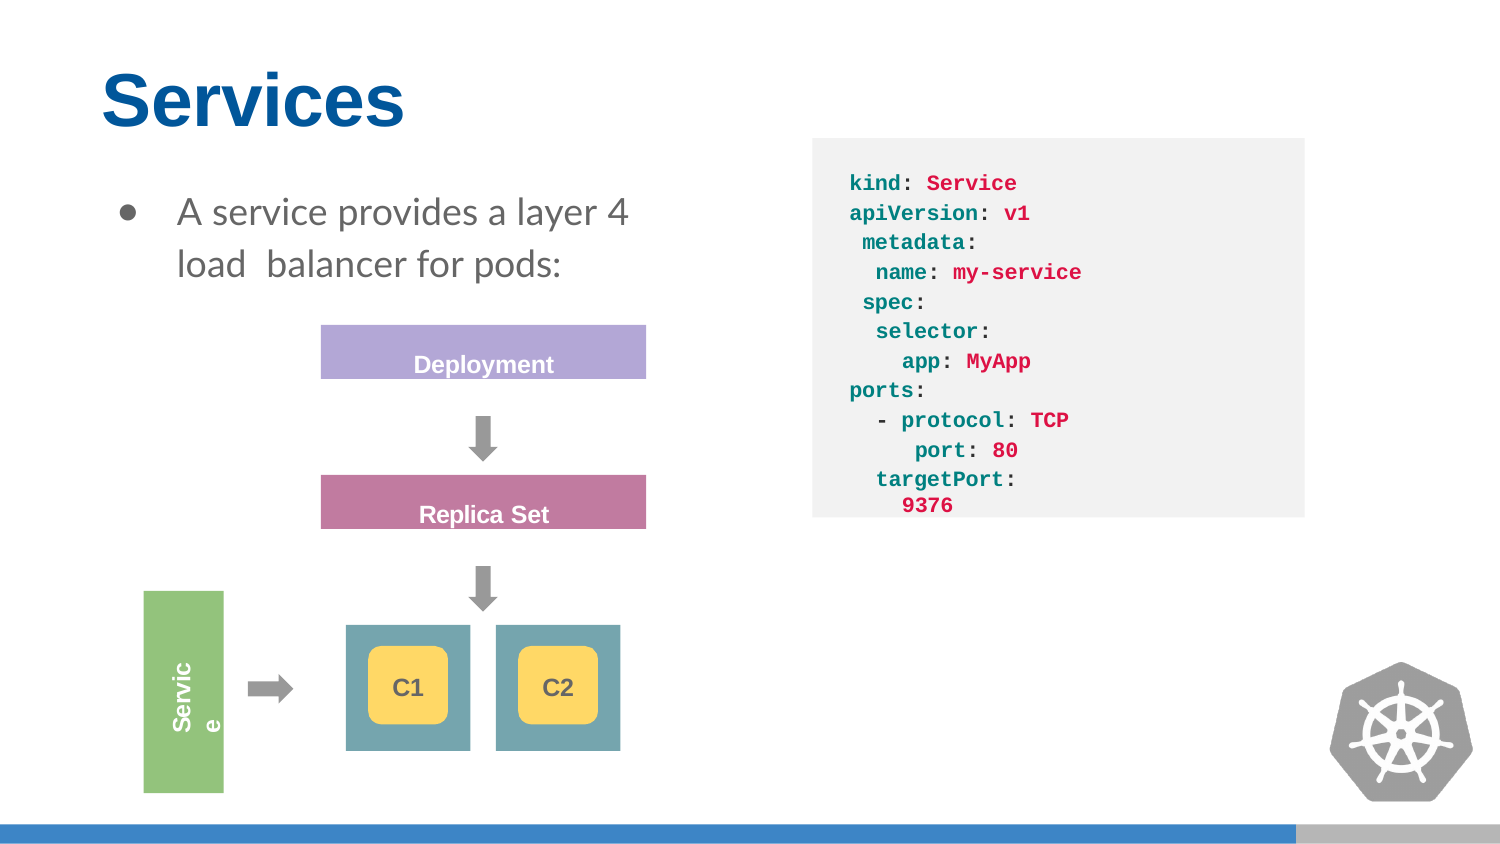

# Services

kind: Service  apiVersion: v1  metadata:
name: my-service  spec:
selector:  app: MyApp
ports:
- protocol: TCP  port: 80
targetPort: 9376
A service provides a layer 4 load  balancer for pods:
Deployment

Replica Set

C1

C2
Service